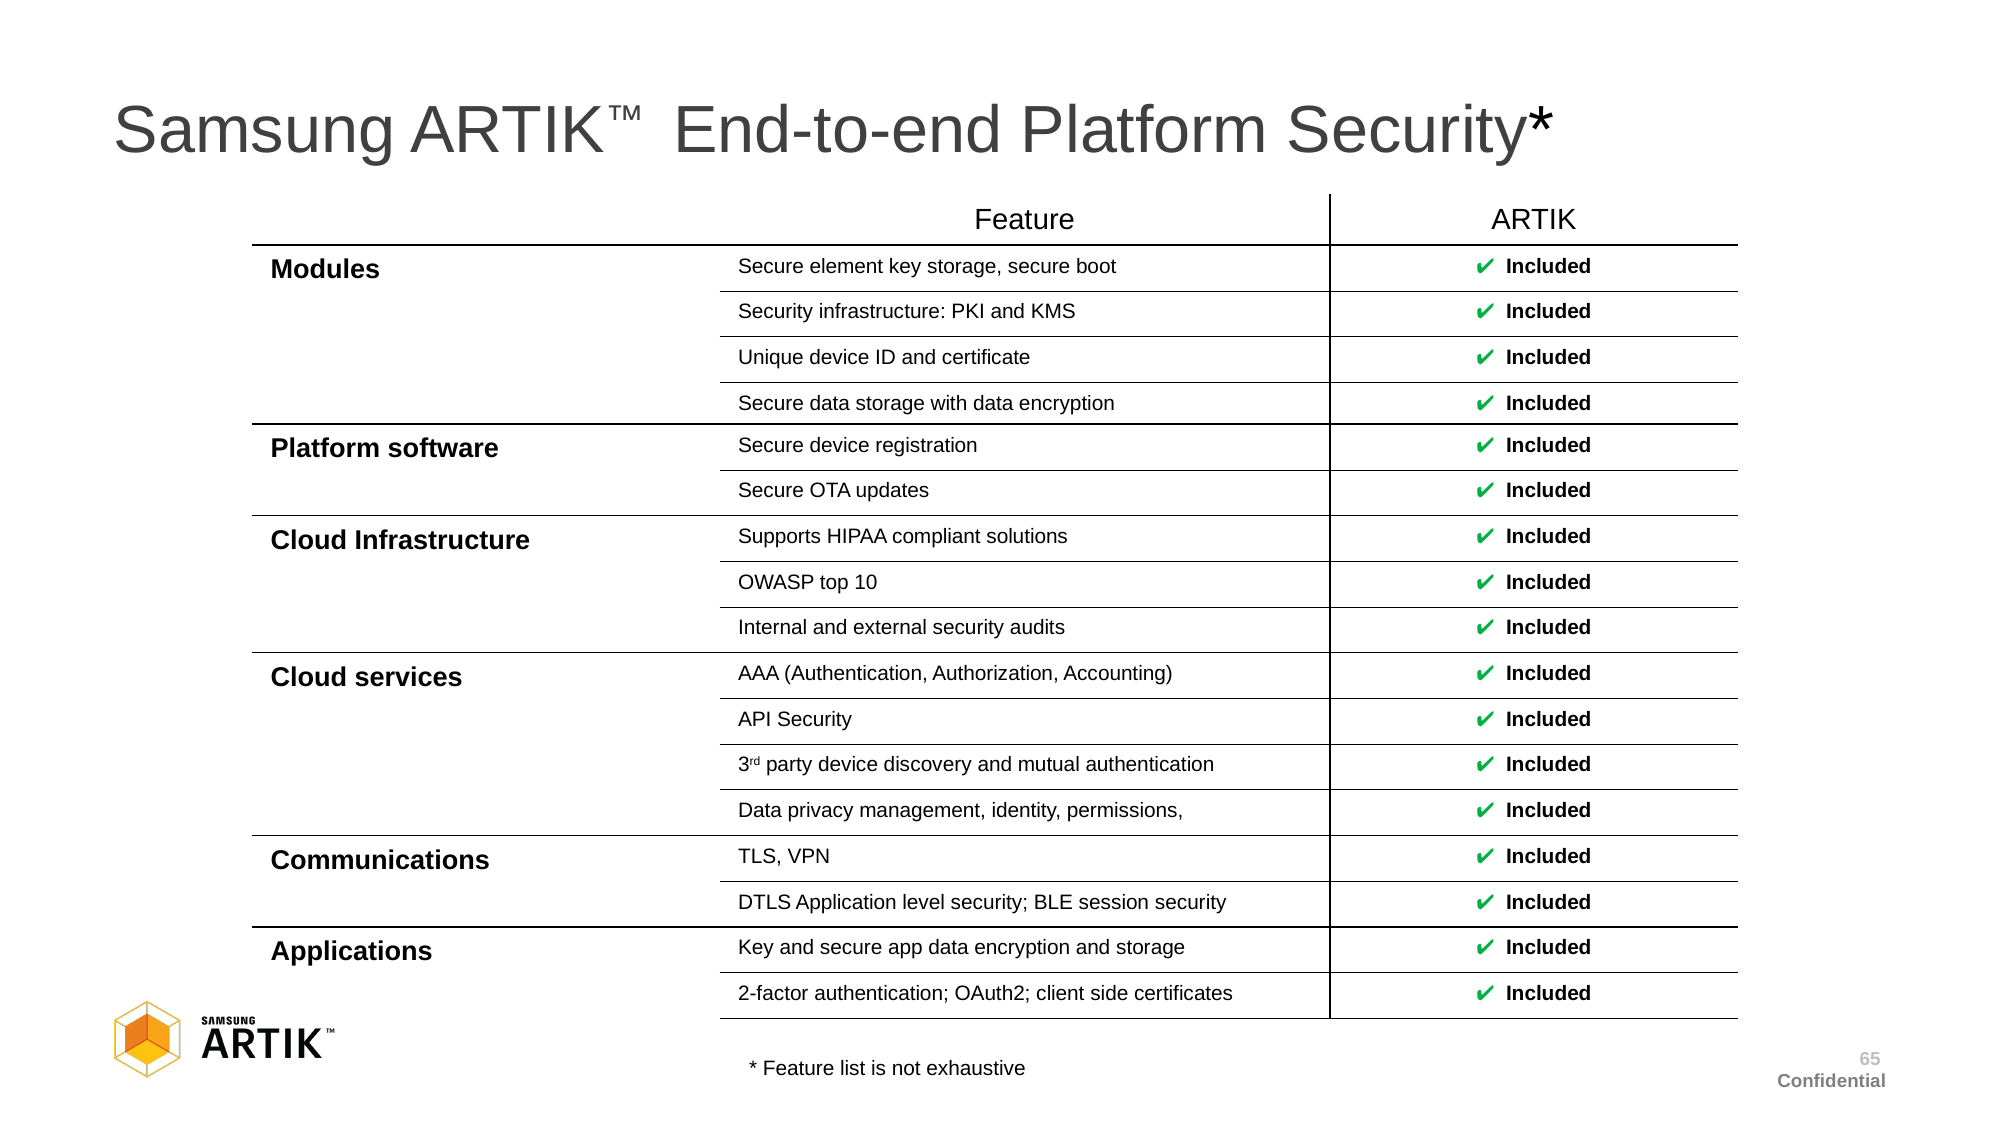

# Samsung ARTIK™  End-to-end Platform Security*
|  | Feature | ARTIK |
| --- | --- | --- |
| Modules | Secure element key storage, secure boot | ✔ Included |
|  | Security infrastructure: PKI and KMS | ✔ Included |
|  | Unique device ID and certificate | ✔ Included |
|  | Secure data storage with data encryption | ✔ Included |
| Platform software | Secure device registration | ✔ Included |
|  | Secure OTA updates | ✔ Included |
| Cloud Infrastructure | Supports HIPAA compliant solutions | ✔ Included |
|  | OWASP top 10 | ✔ Included |
|  | Internal and external security audits | ✔ Included |
| Cloud services | AAA (Authentication, Authorization, Accounting) | ✔ Included |
|  | API Security | ✔ Included |
|  | 3rd party device discovery and mutual authentication | ✔ Included |
|  | Data privacy management, identity, permissions, | ✔ Included |
| Communications | TLS, VPN | ✔ Included |
|  | DTLS Application level security; BLE session security | ✔ Included |
| Applications | Key and secure app data encryption and storage | ✔ Included |
|  | 2-factor authentication; OAuth2; client side certificates | ✔ Included |
* Feature list is not exhaustive